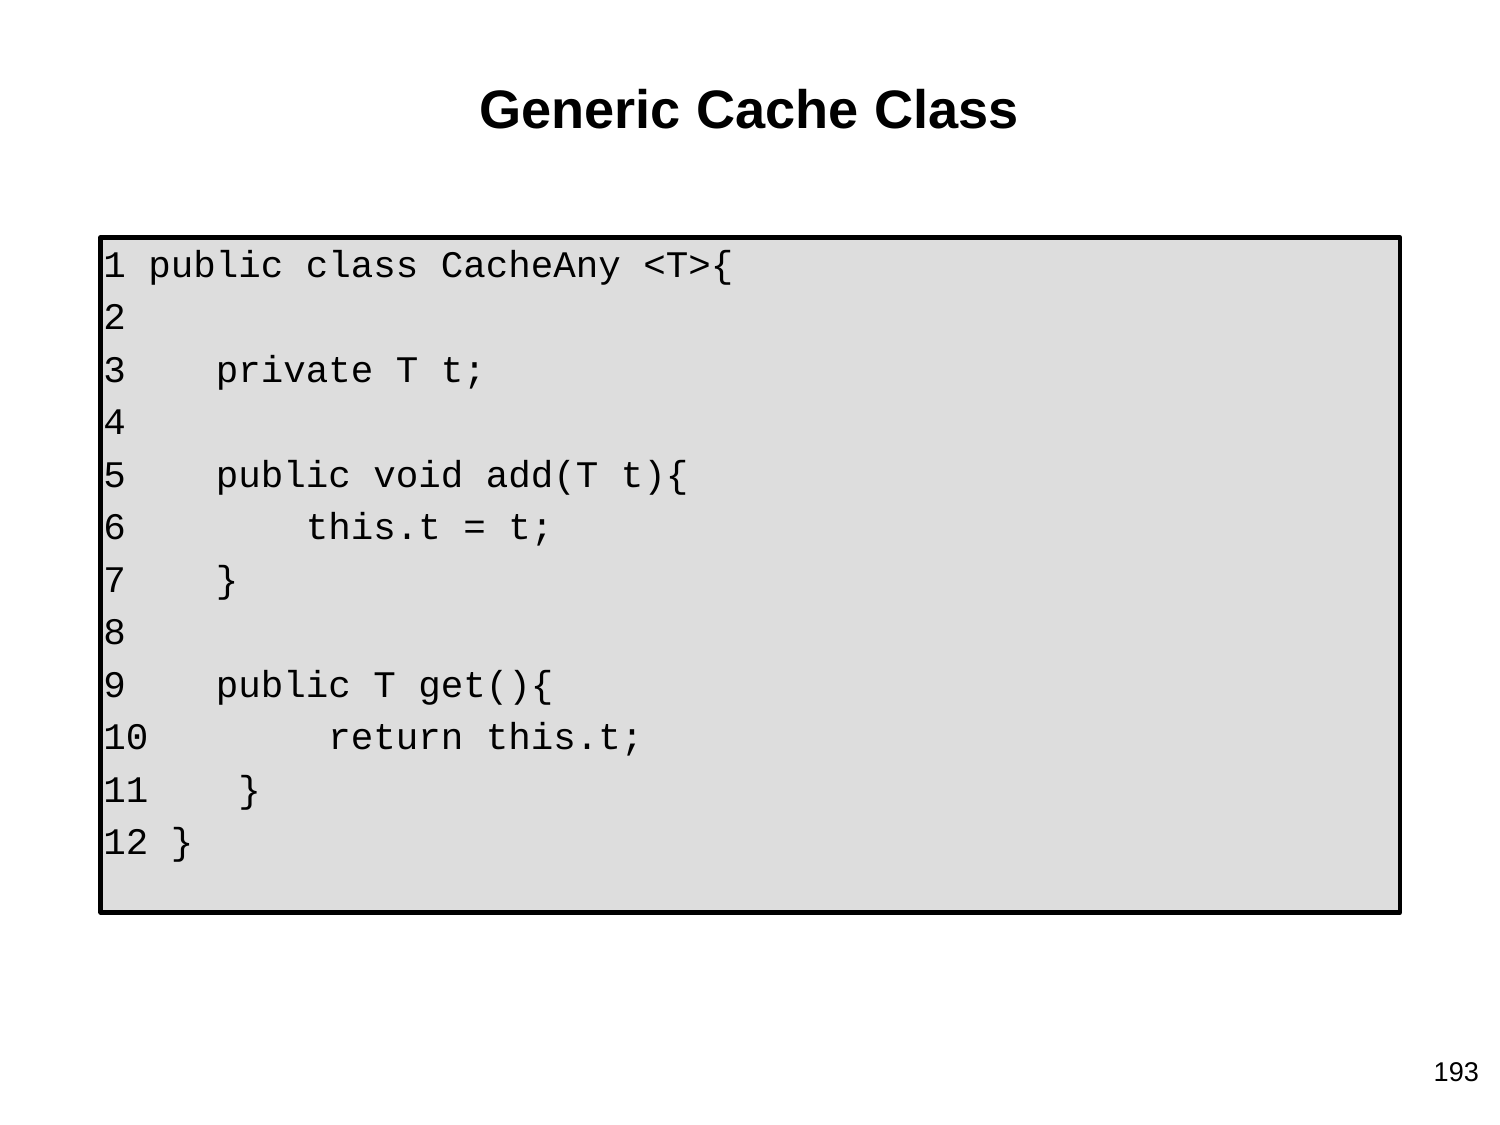

# Generic Cache Class
 public class CacheAny <T>{

    private T t;

    public void add(T t){
        this.t = t;
    }

    public T get(){
        return this.t;
    }
 }

193